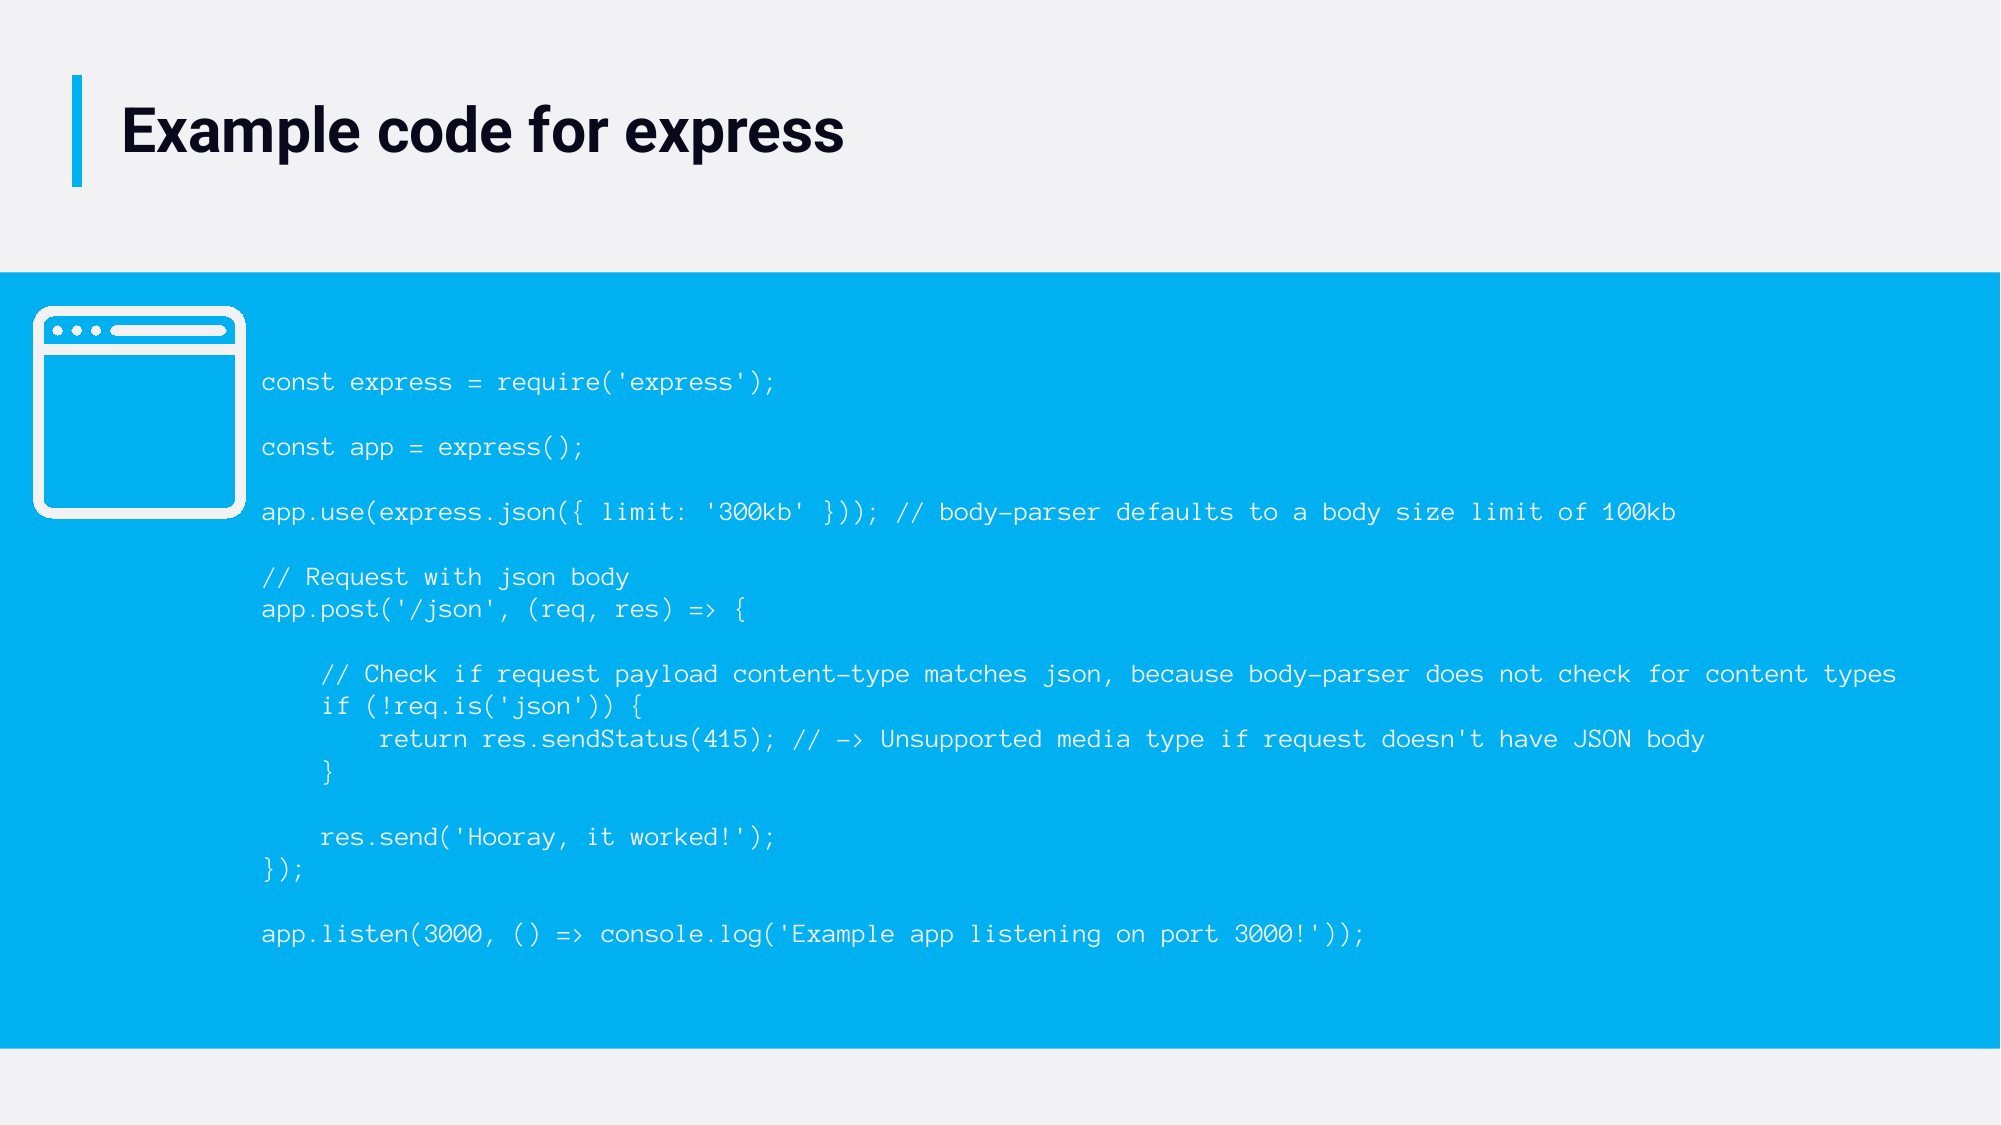

# Example code for express

const express = require('express');

const app = express();

app.use(express.json({ limit: '300kb' })); // body-parser defaults to a body size limit of 100kb

// Request with json body
app.post('/json', (req, res) => {

    // Check if request payload content-type matches json, because body-parser does not check for content types
    if (!req.is('json')) {
        return res.sendStatus(415); // -> Unsupported media type if request doesn't have JSON body
    }

    res.send('Hooray, it worked!');
});

app.listen(3000, () => console.log('Example app listening on port 3000!'));